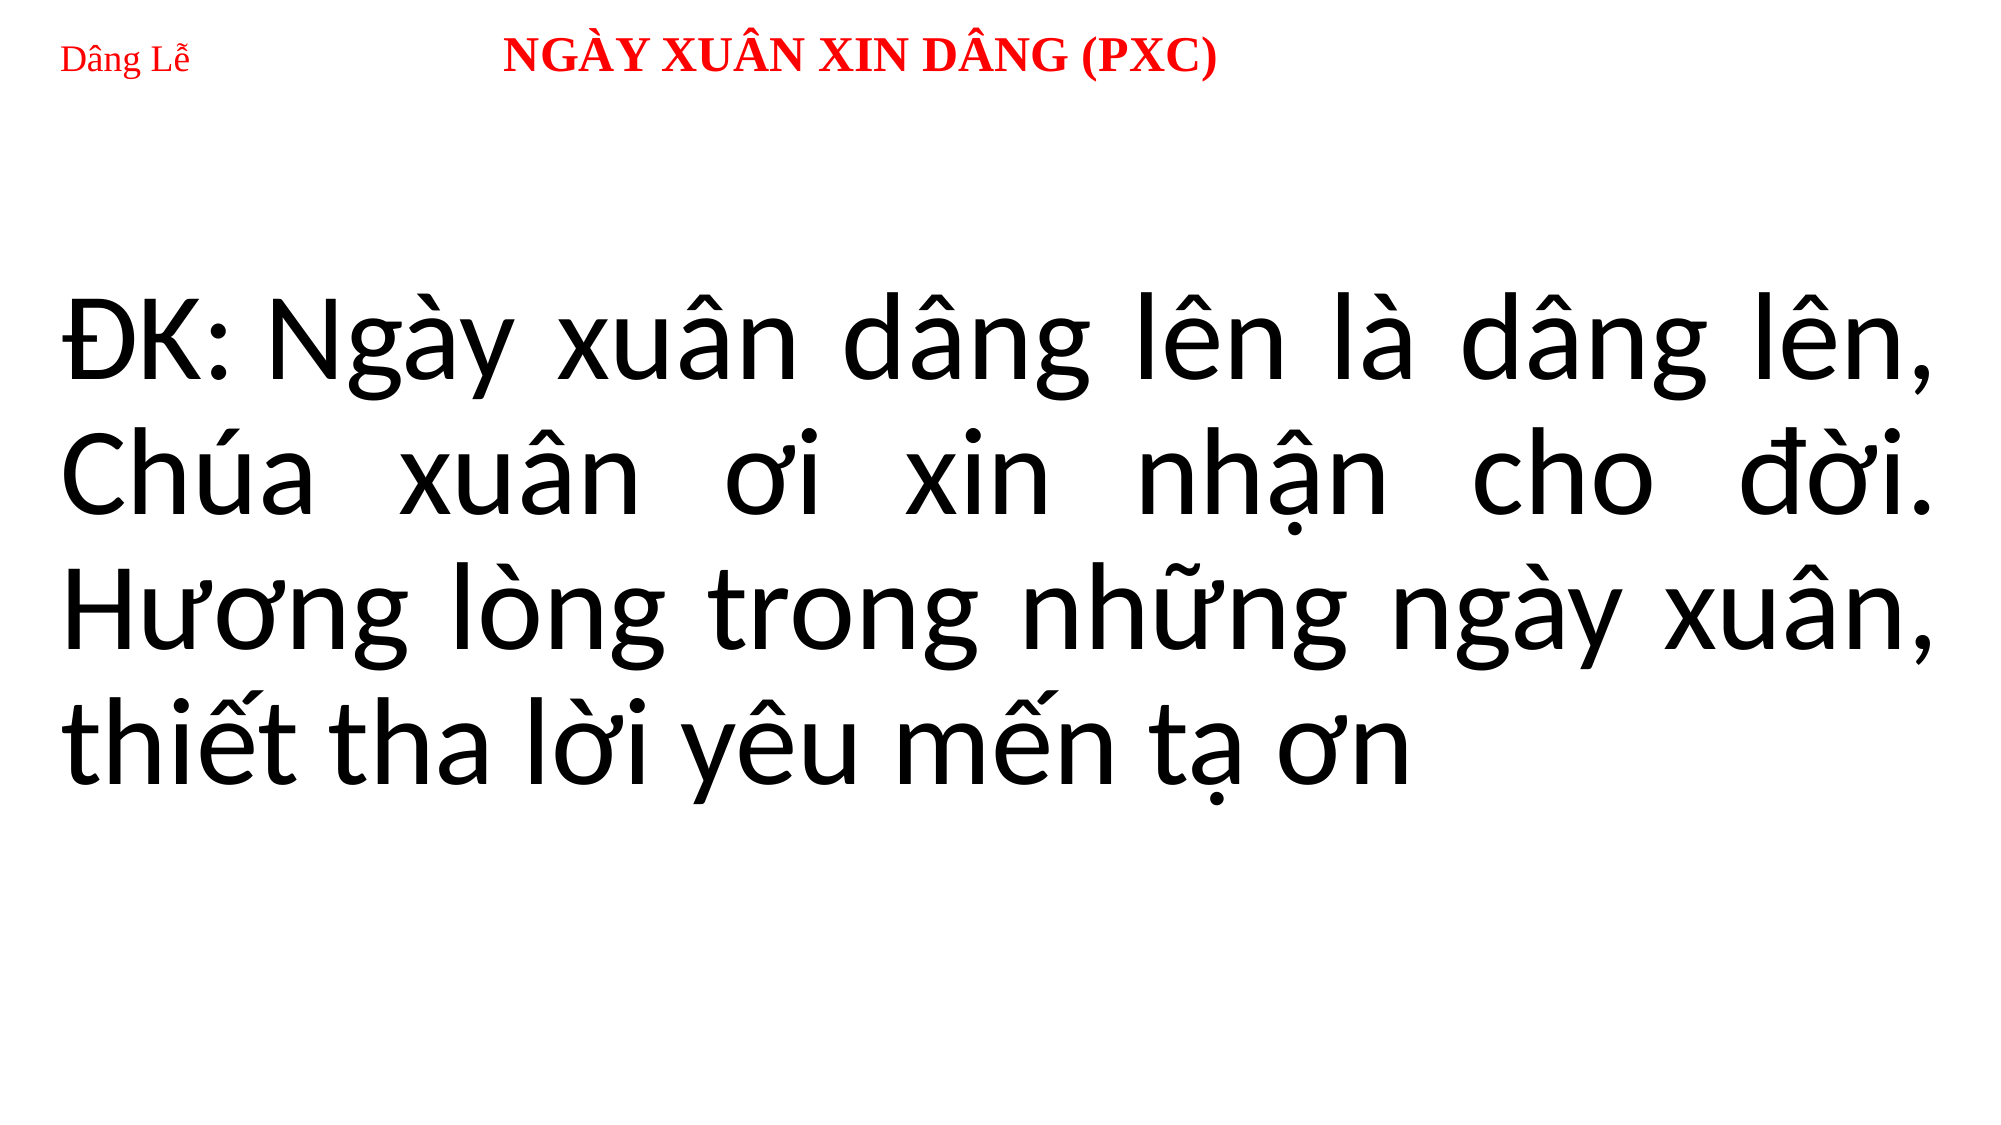

# Dâng Lễ                                 NGÀY XUÂN XIN DÂNG (PXC)
ĐK: Ngày xuân dâng lên là dâng lên, Chúa xuân ơi xin nhận cho đời. Hương lòng trong những ngày xuân, thiết tha lời yêu mến tạ ơn